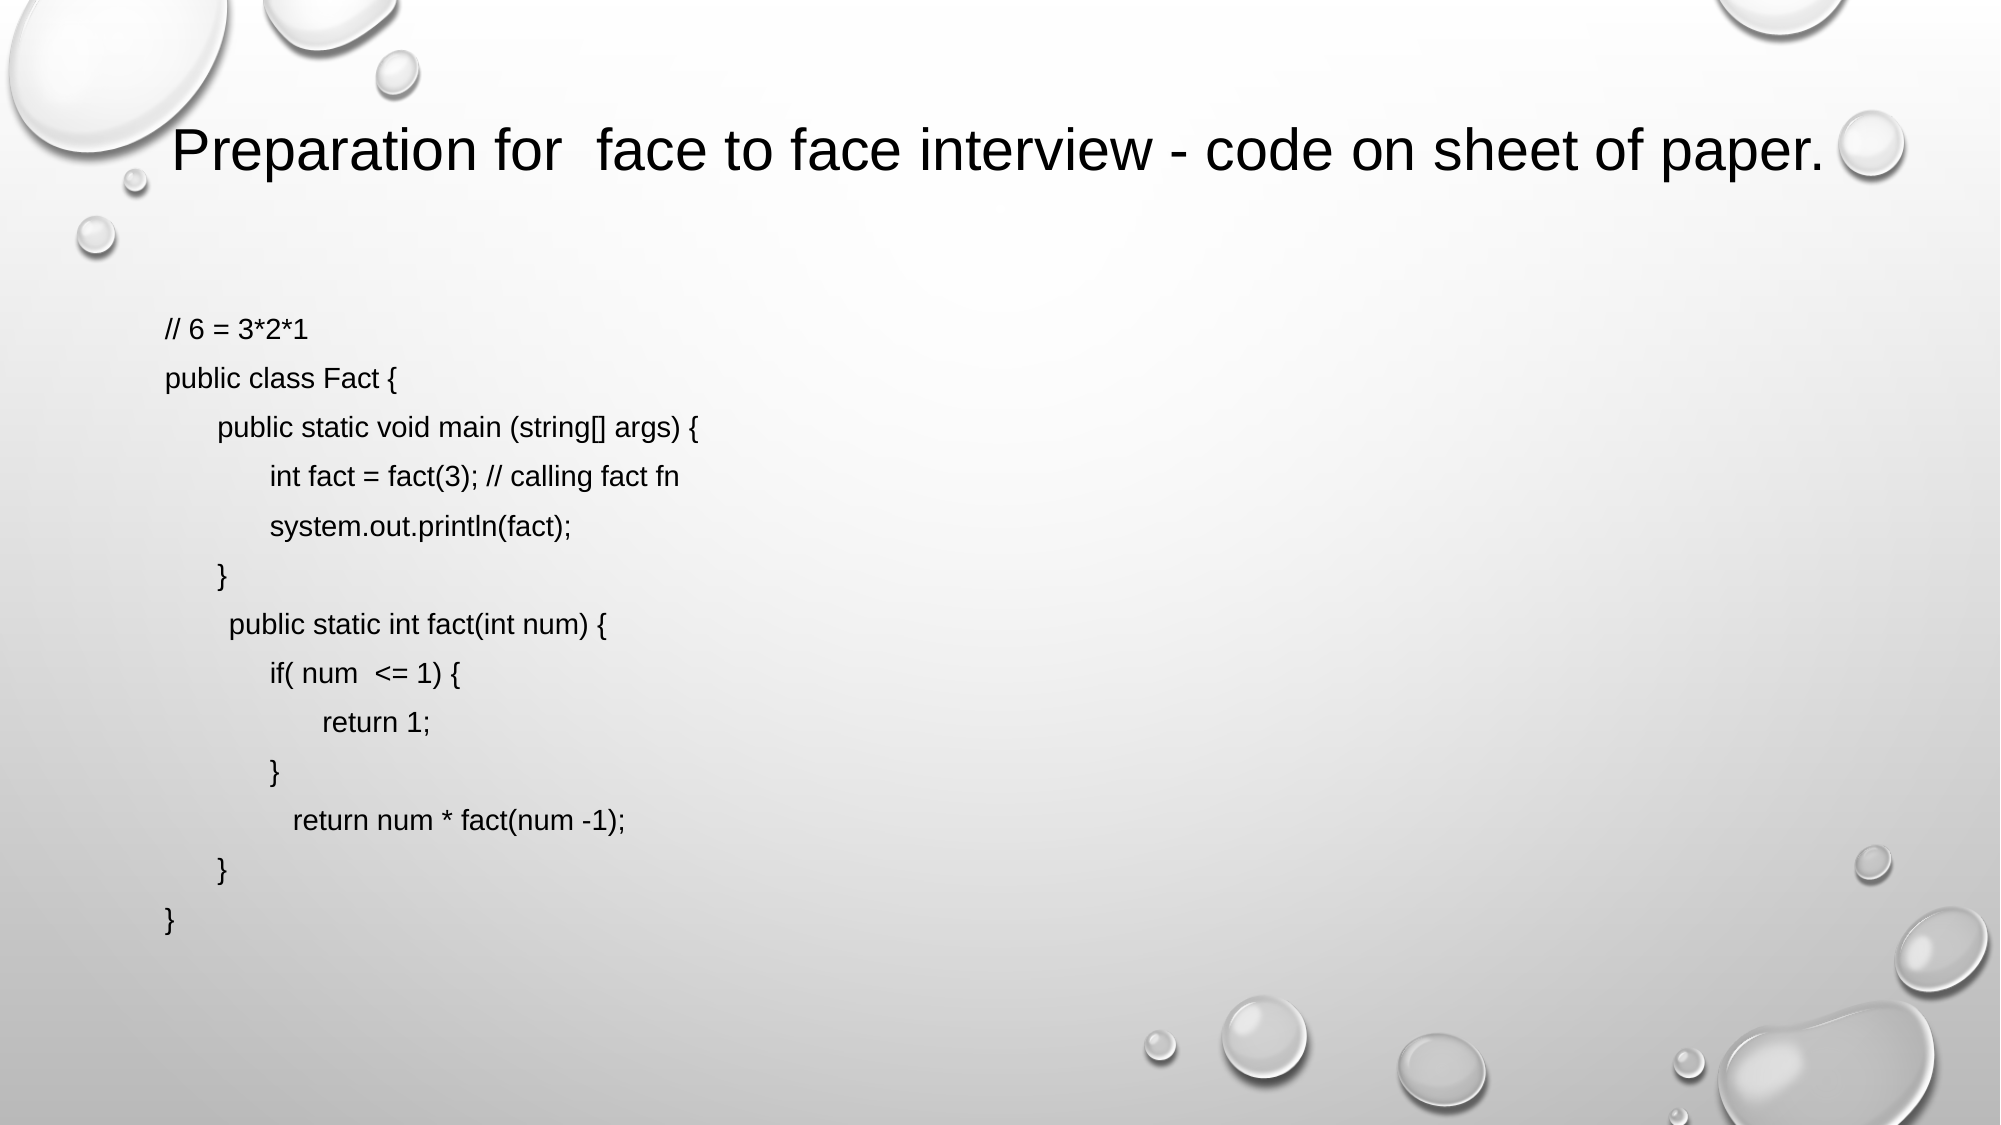

# Preparation for  face to face interview - code on sheet of paper.

// 6 = 3*2*1
public class Fact {
	public static void main (string[] args) {
		int fact = fact(3); // calling fact fn
		system.out.println(fact);
	}
        public static int fact(int num) {
		if( num  <= 1) {
			return 1;
		}
                return num * fact(num -1);
	}
}